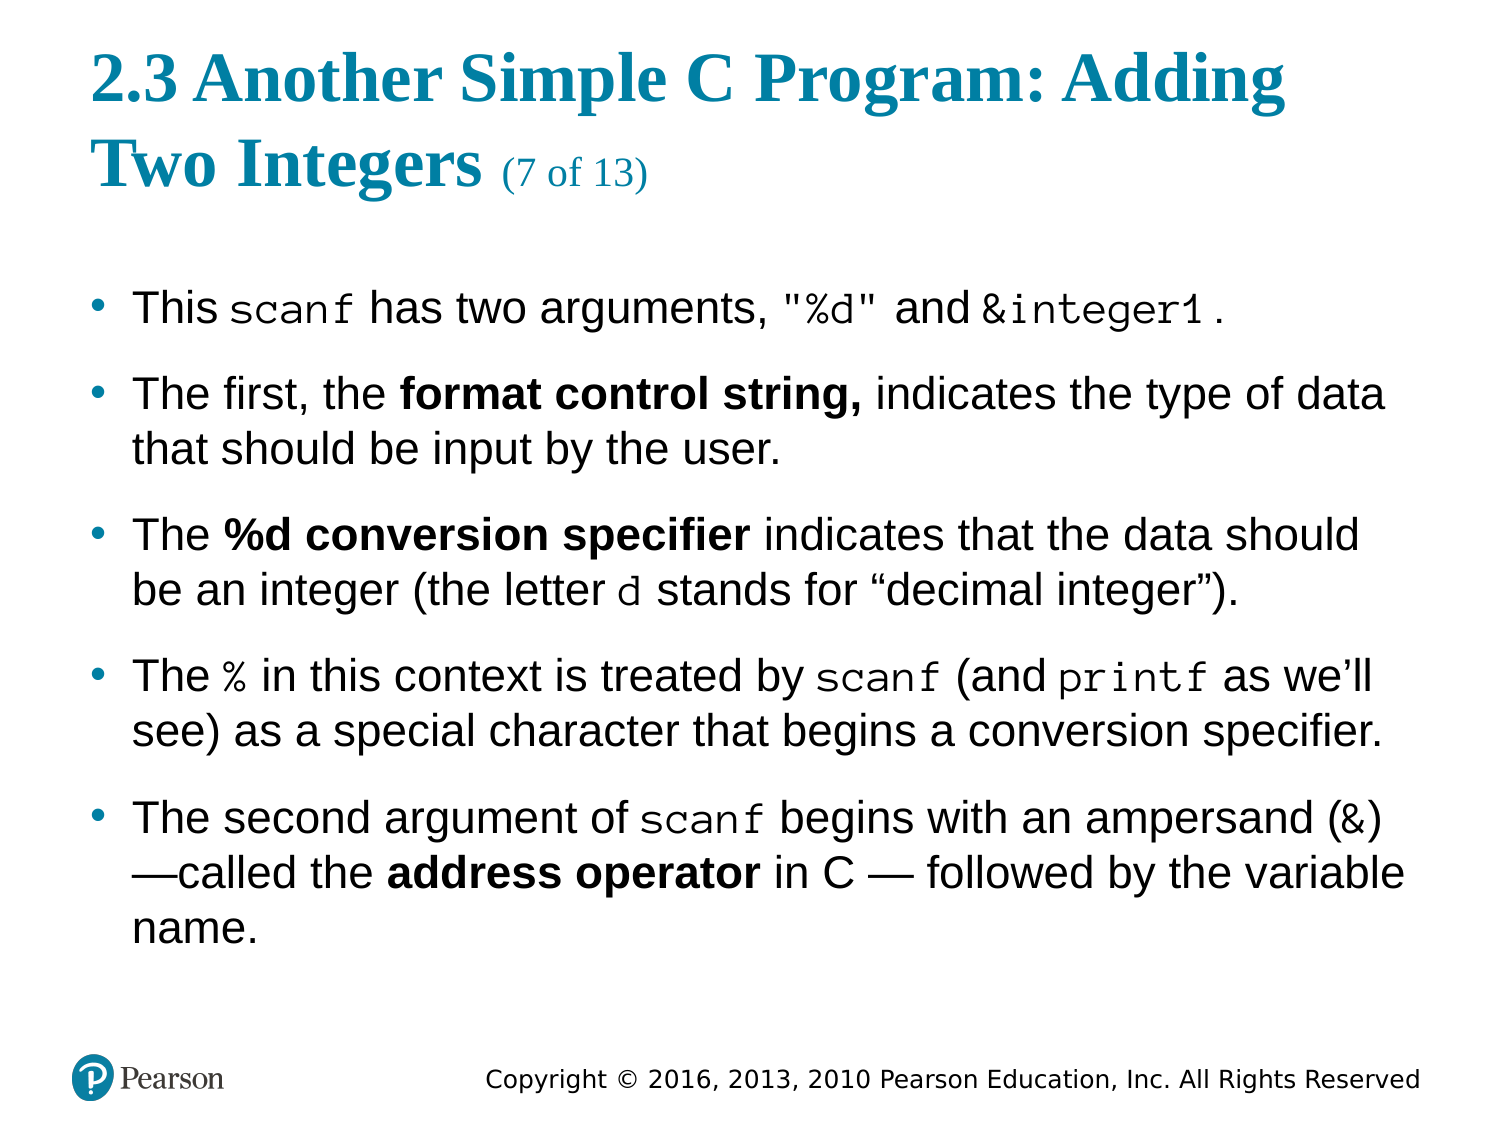

# 2.3 Another Simple C Program: Adding Two Integers (7 of 13)
This scanf has two arguments, "%d" and &integer1.
The first, the format control string, indicates the type of data that should be input by the user.
The %d conversion specifier indicates that the data should be an integer (the letter d stands for “decimal integer”).
The % in this context is treated by scanf (and printf as we’ll see) as a special character that begins a conversion specifier.
The second argument of scanf begins with an ampersand (&)—called the address operator in C — followed by the variable name.